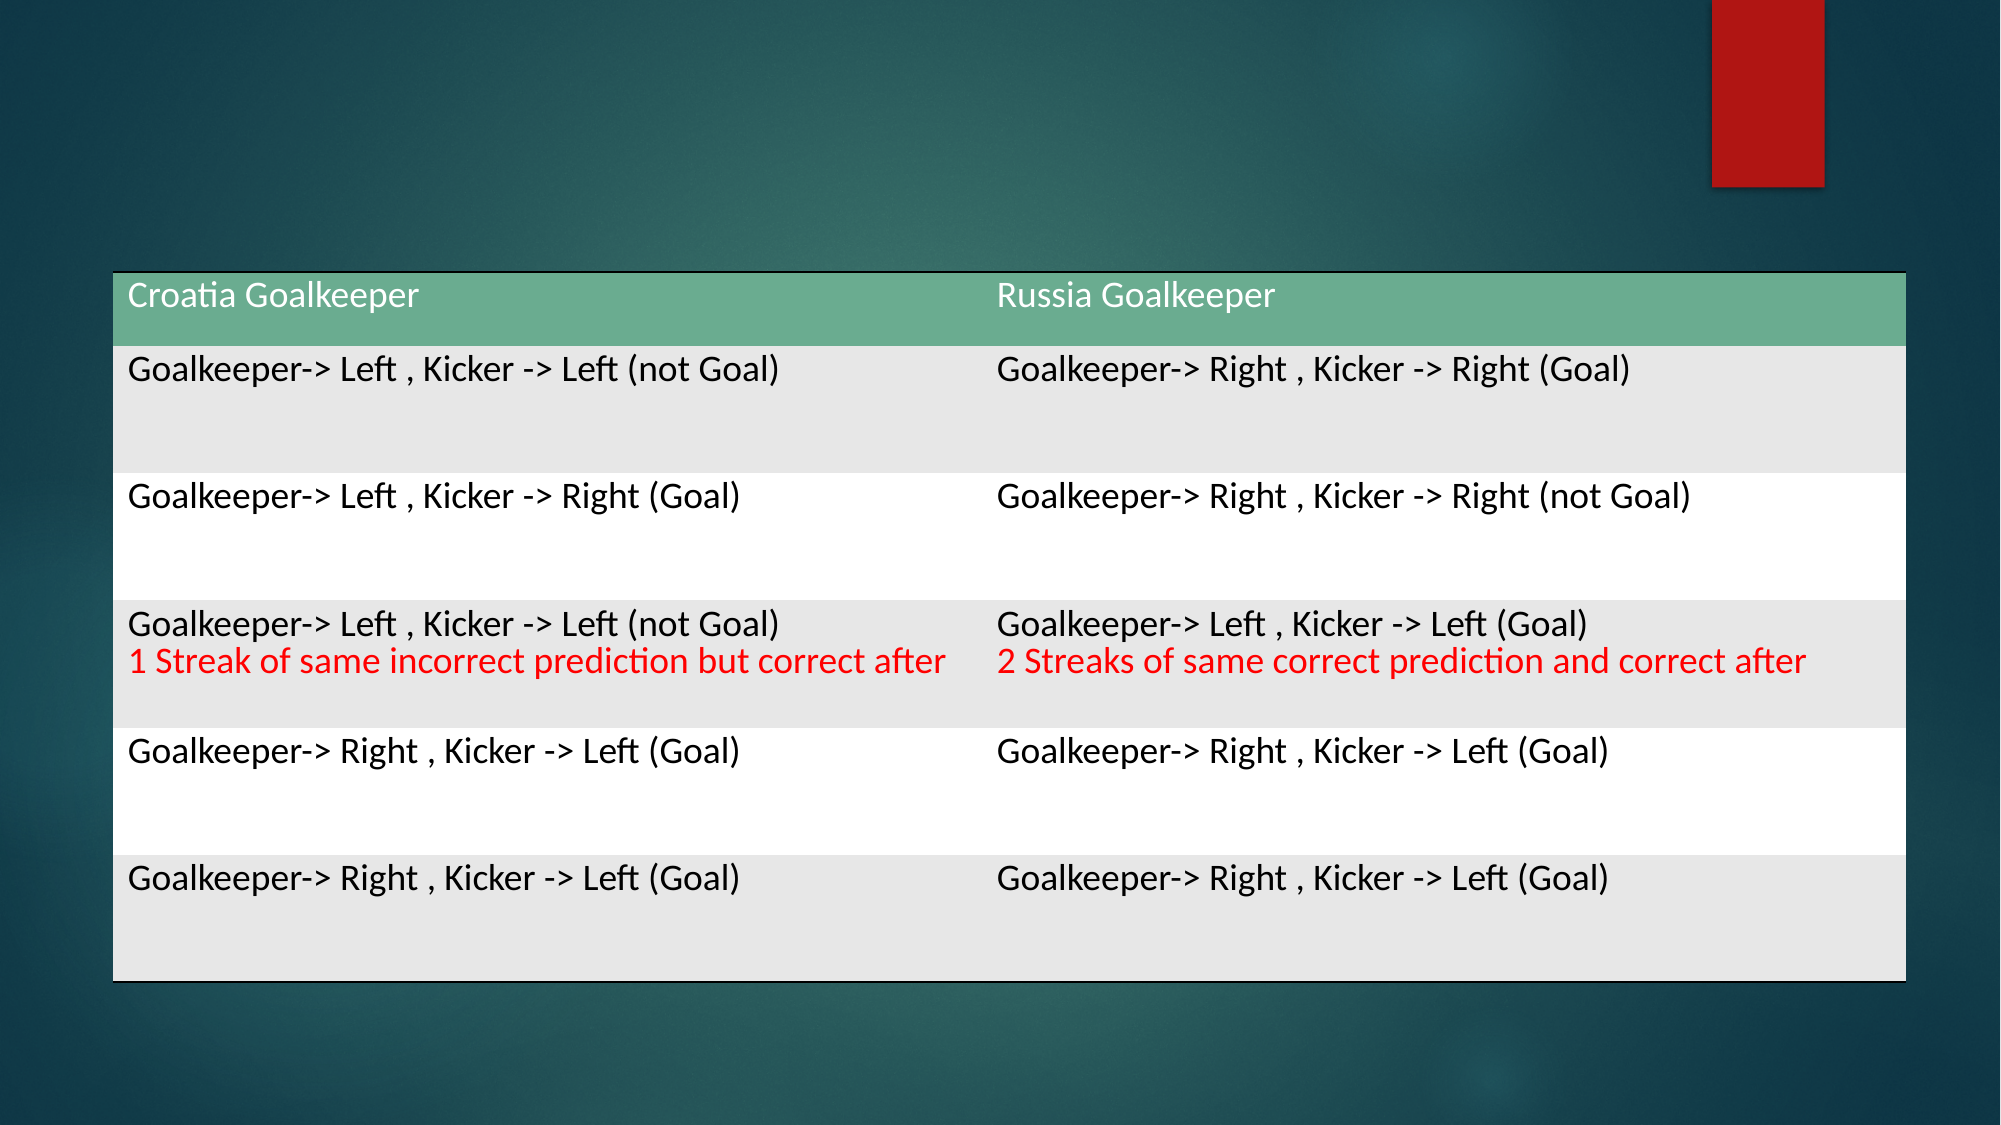

| Croatia Goalkeeper | Russia Goalkeeper |
| --- | --- |
| Goalkeeper-> Left , Kicker -> Left (not Goal) | Goalkeeper-> Right , Kicker -> Right (Goal) |
| Goalkeeper-> Left , Kicker -> Right (Goal) | Goalkeeper-> Right , Kicker -> Right (not Goal) |
| Goalkeeper-> Left , Kicker -> Left (not Goal) 1 Streak of same incorrect prediction but correct after | Goalkeeper-> Left , Kicker -> Left (Goal) 2 Streaks of same correct prediction and correct after |
| Goalkeeper-> Right , Kicker -> Left (Goal) | Goalkeeper-> Right , Kicker -> Left (Goal) |
| Goalkeeper-> Right , Kicker -> Left (Goal) | Goalkeeper-> Right , Kicker -> Left (Goal) |